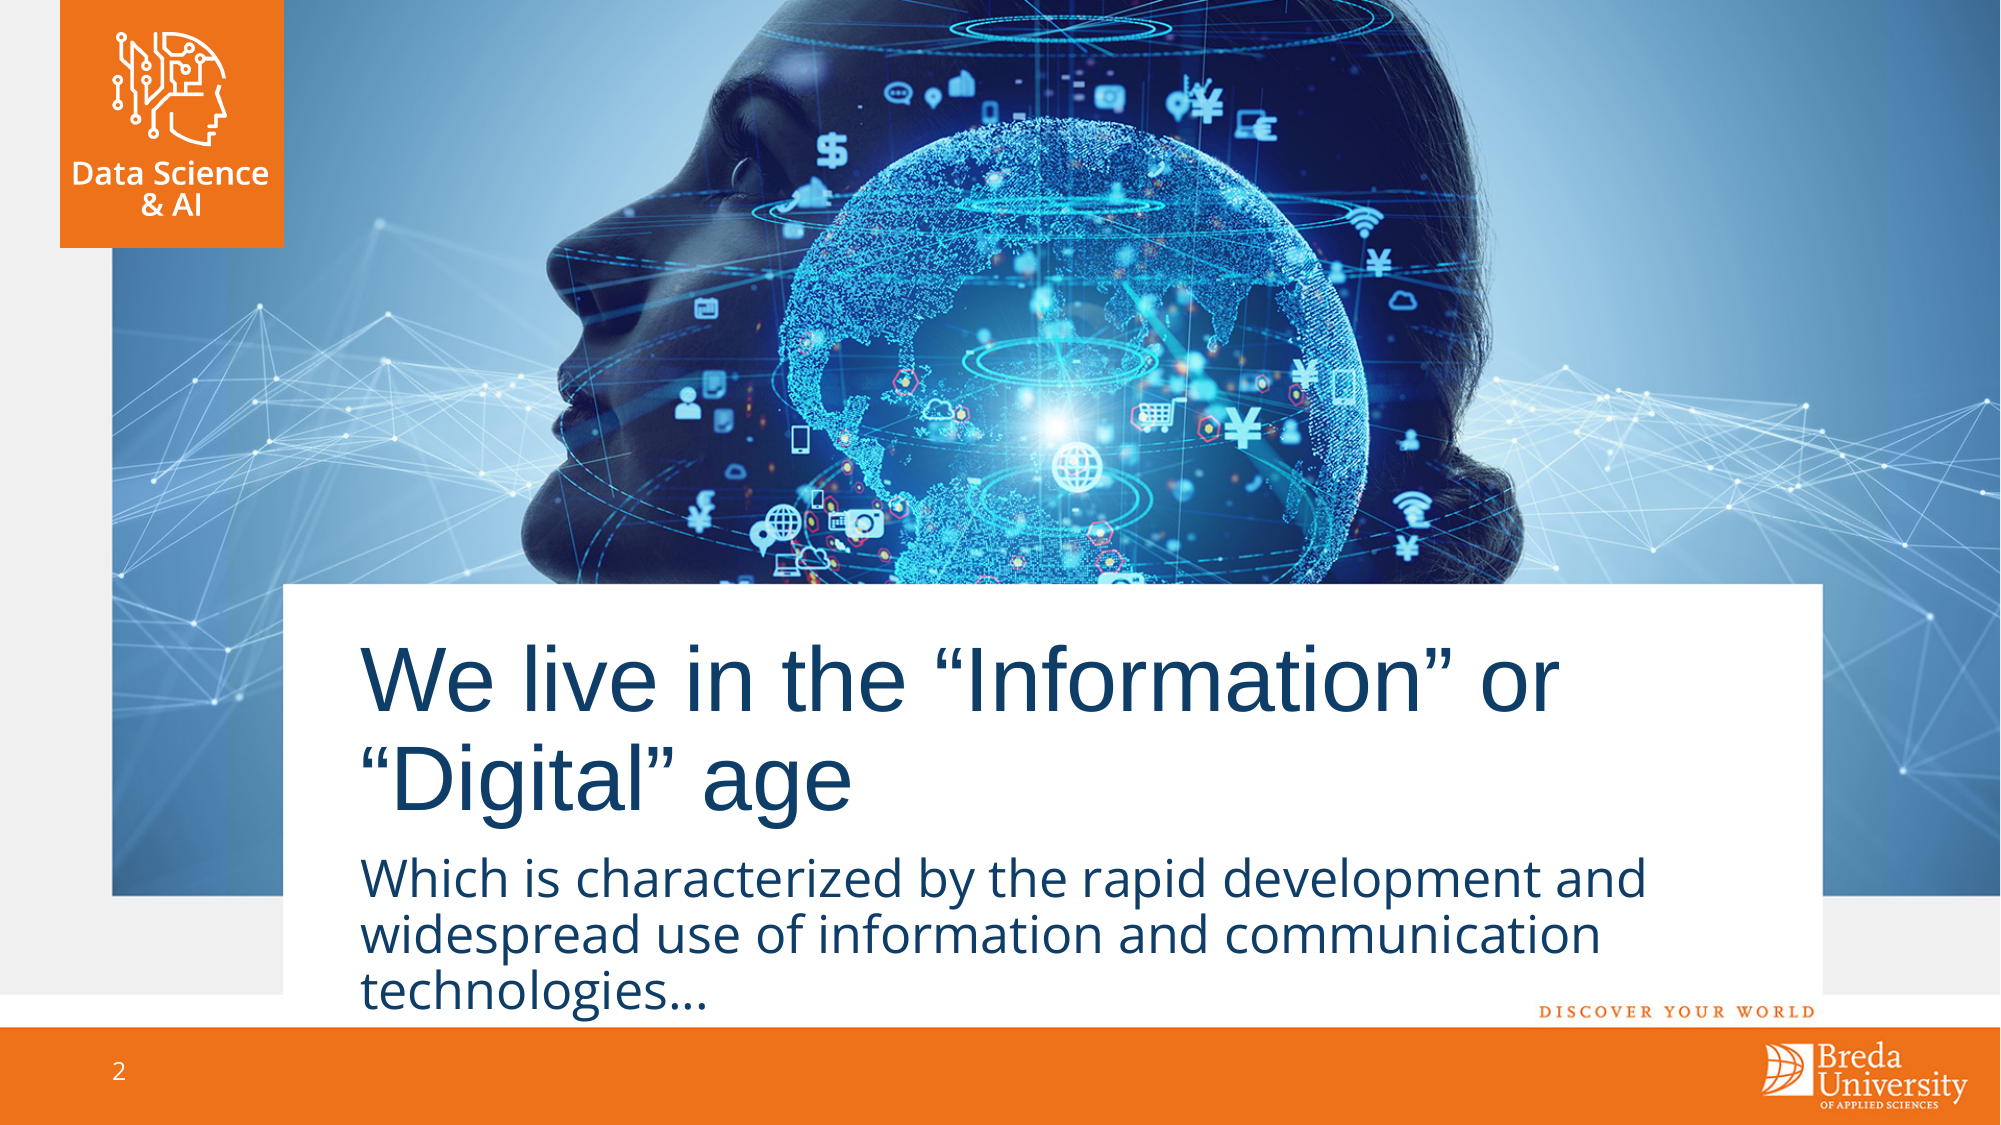

# We live in the “Information” or “Digital” age
Which is characterized by the rapid development and widespread use of information and communication technologies...

2